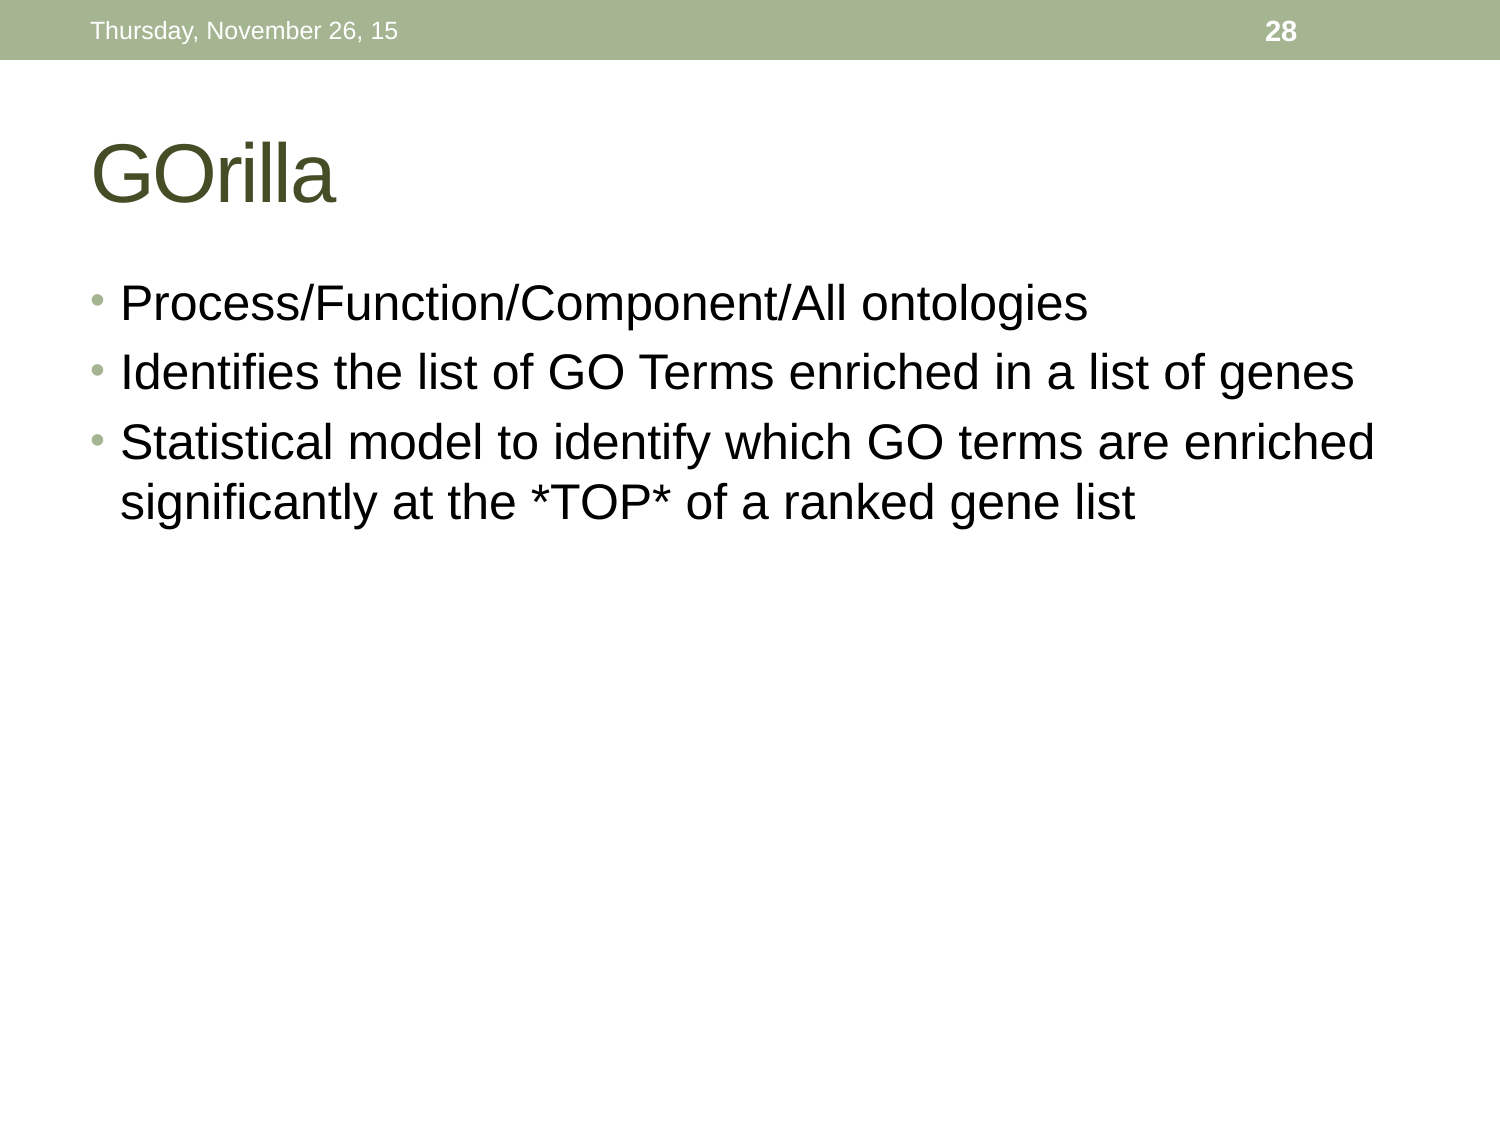

Thursday, November 26, 15
28
# GOrilla
Process/Function/Component/All ontologies
Identifies the list of GO Terms enriched in a list of genes
Statistical model to identify which GO terms are enriched significantly at the *TOP* of a ranked gene list